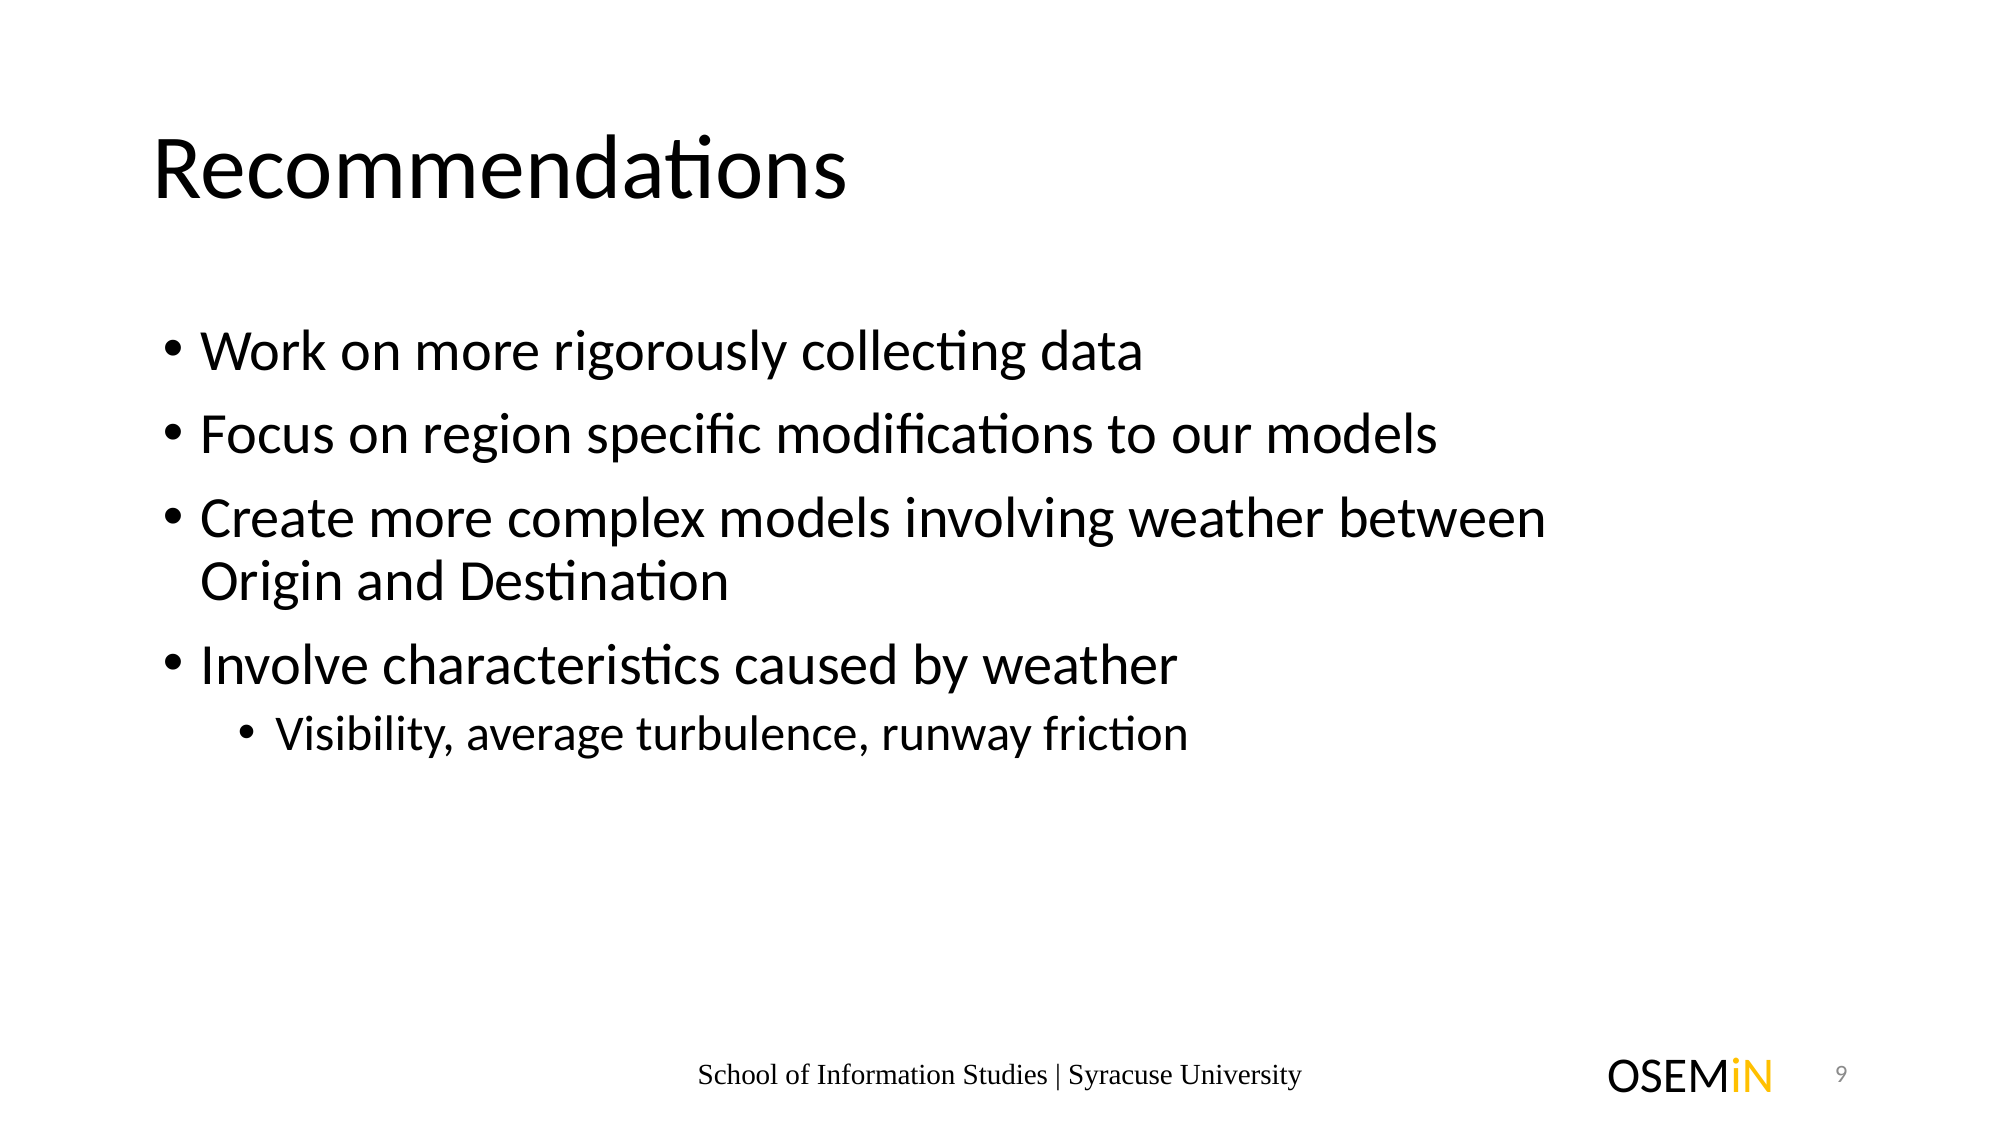

# Recommendations
Work on more rigorously collecting data
Focus on region specific modifications to our models
Create more complex models involving weather between Origin and Destination
Involve characteristics caused by weather
Visibility, average turbulence, runway friction
OSEMiN
School of Information Studies | Syracuse University
9